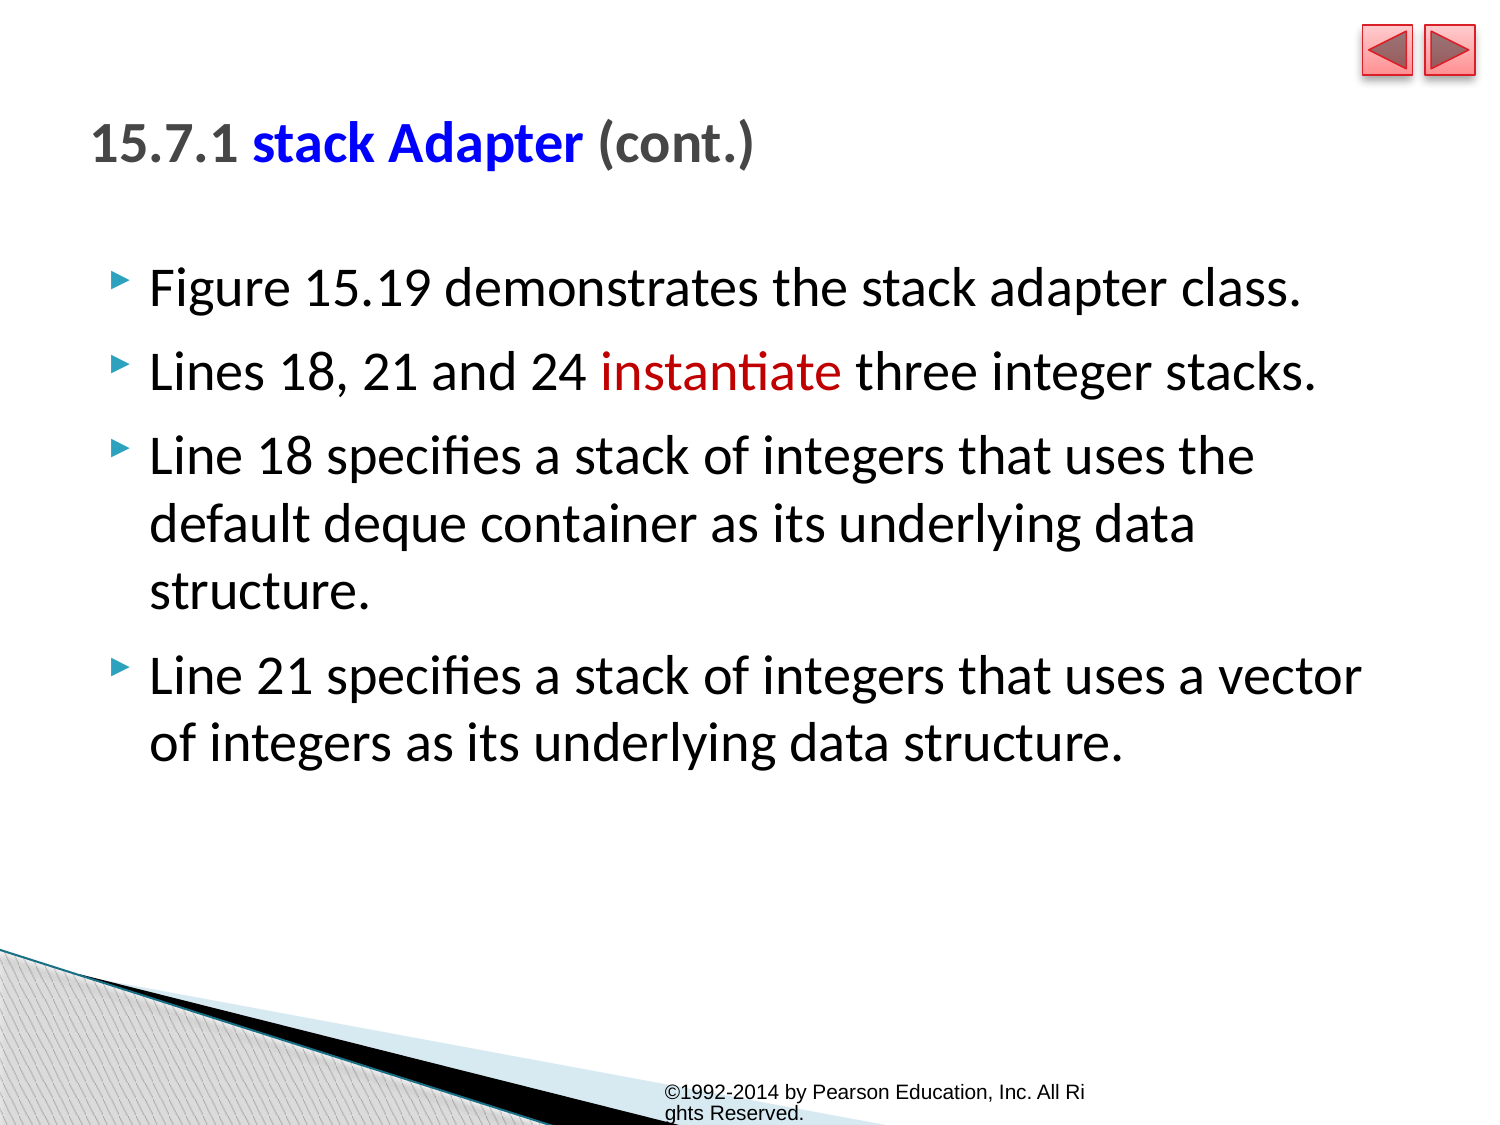

# 15.7.1 stack Adapter (cont.)
Figure 15.19 demonstrates the stack adapter class.
Lines 18, 21 and 24 instantiate three integer stacks.
Line 18 specifies a stack of integers that uses the default deque container as its underlying data structure.
Line 21 specifies a stack of integers that uses a vector of integers as its underlying data structure.
©1992-2014 by Pearson Education, Inc. All Rights Reserved.